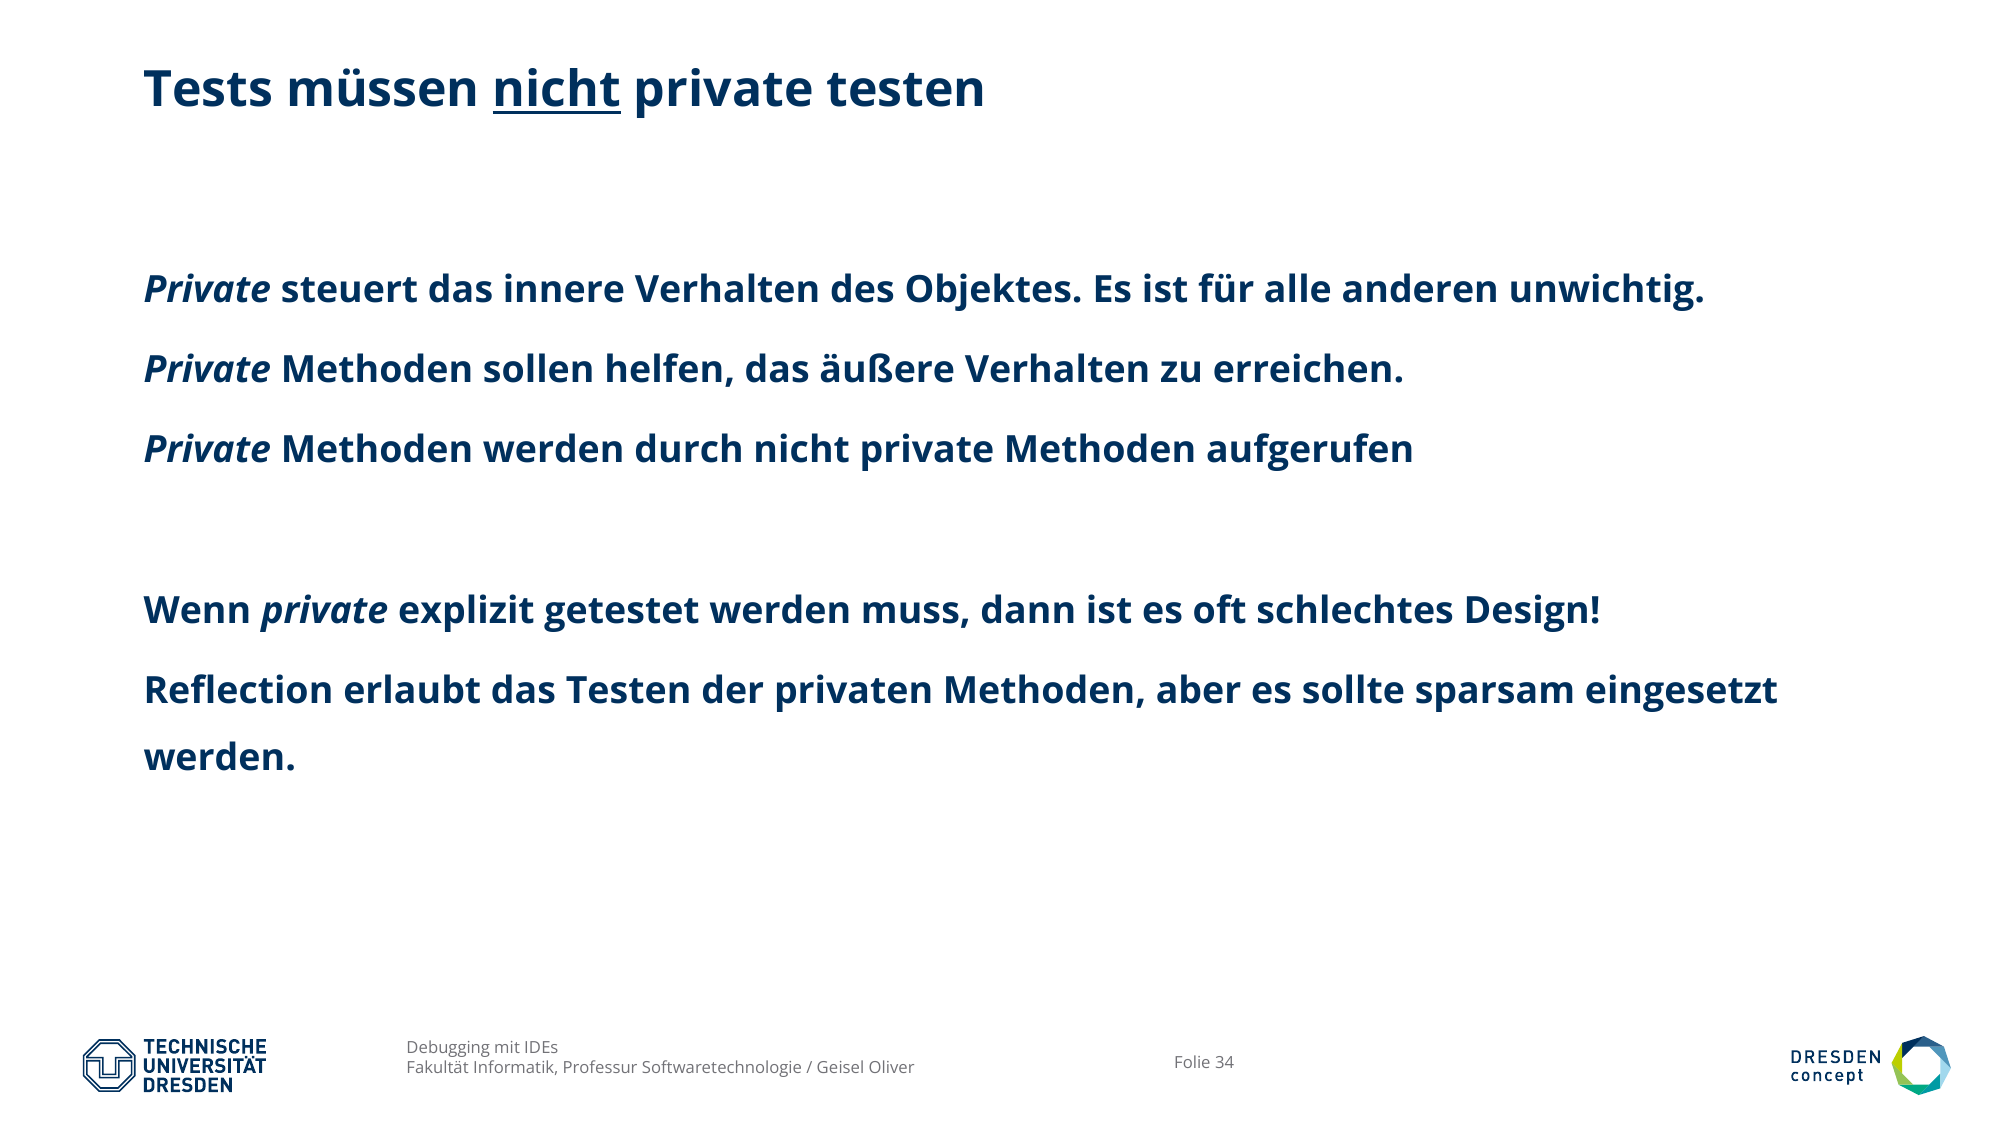

# Tests müssen nicht private testen
Private steuert das innere Verhalten des Objektes. Es ist für alle anderen unwichtig.
Private Methoden sollen helfen, das äußere Verhalten zu erreichen.
Private Methoden werden durch nicht private Methoden aufgerufen

Wenn private explizit getestet werden muss, dann ist es oft schlechtes Design!
Reflection erlaubt das Testen der privaten Methoden, aber es sollte sparsam eingesetzt werden.